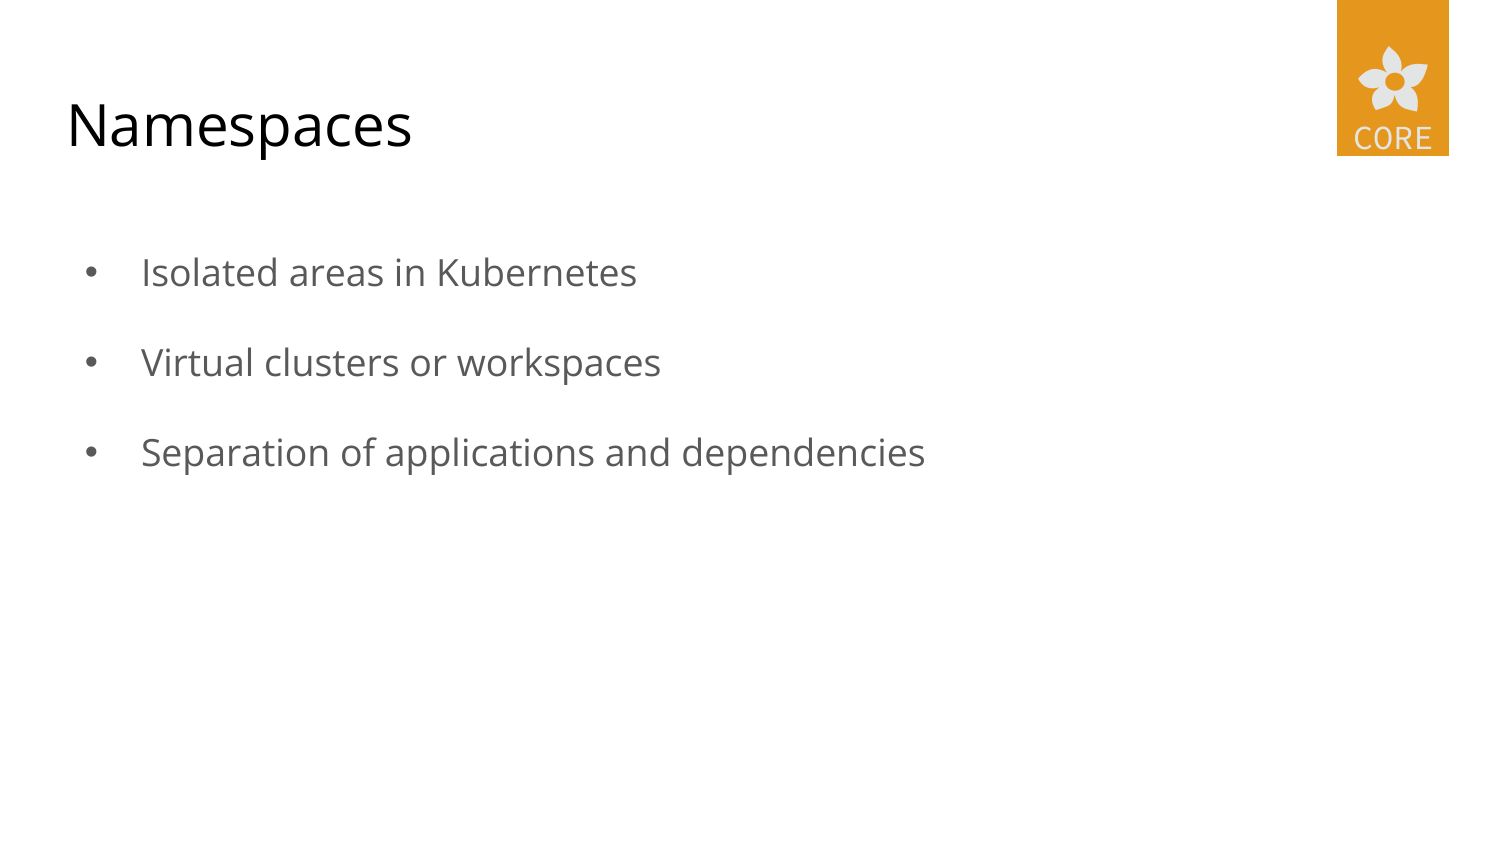

# Namespaces
Isolated areas in Kubernetes
Virtual clusters or workspaces
Separation of applications and dependencies